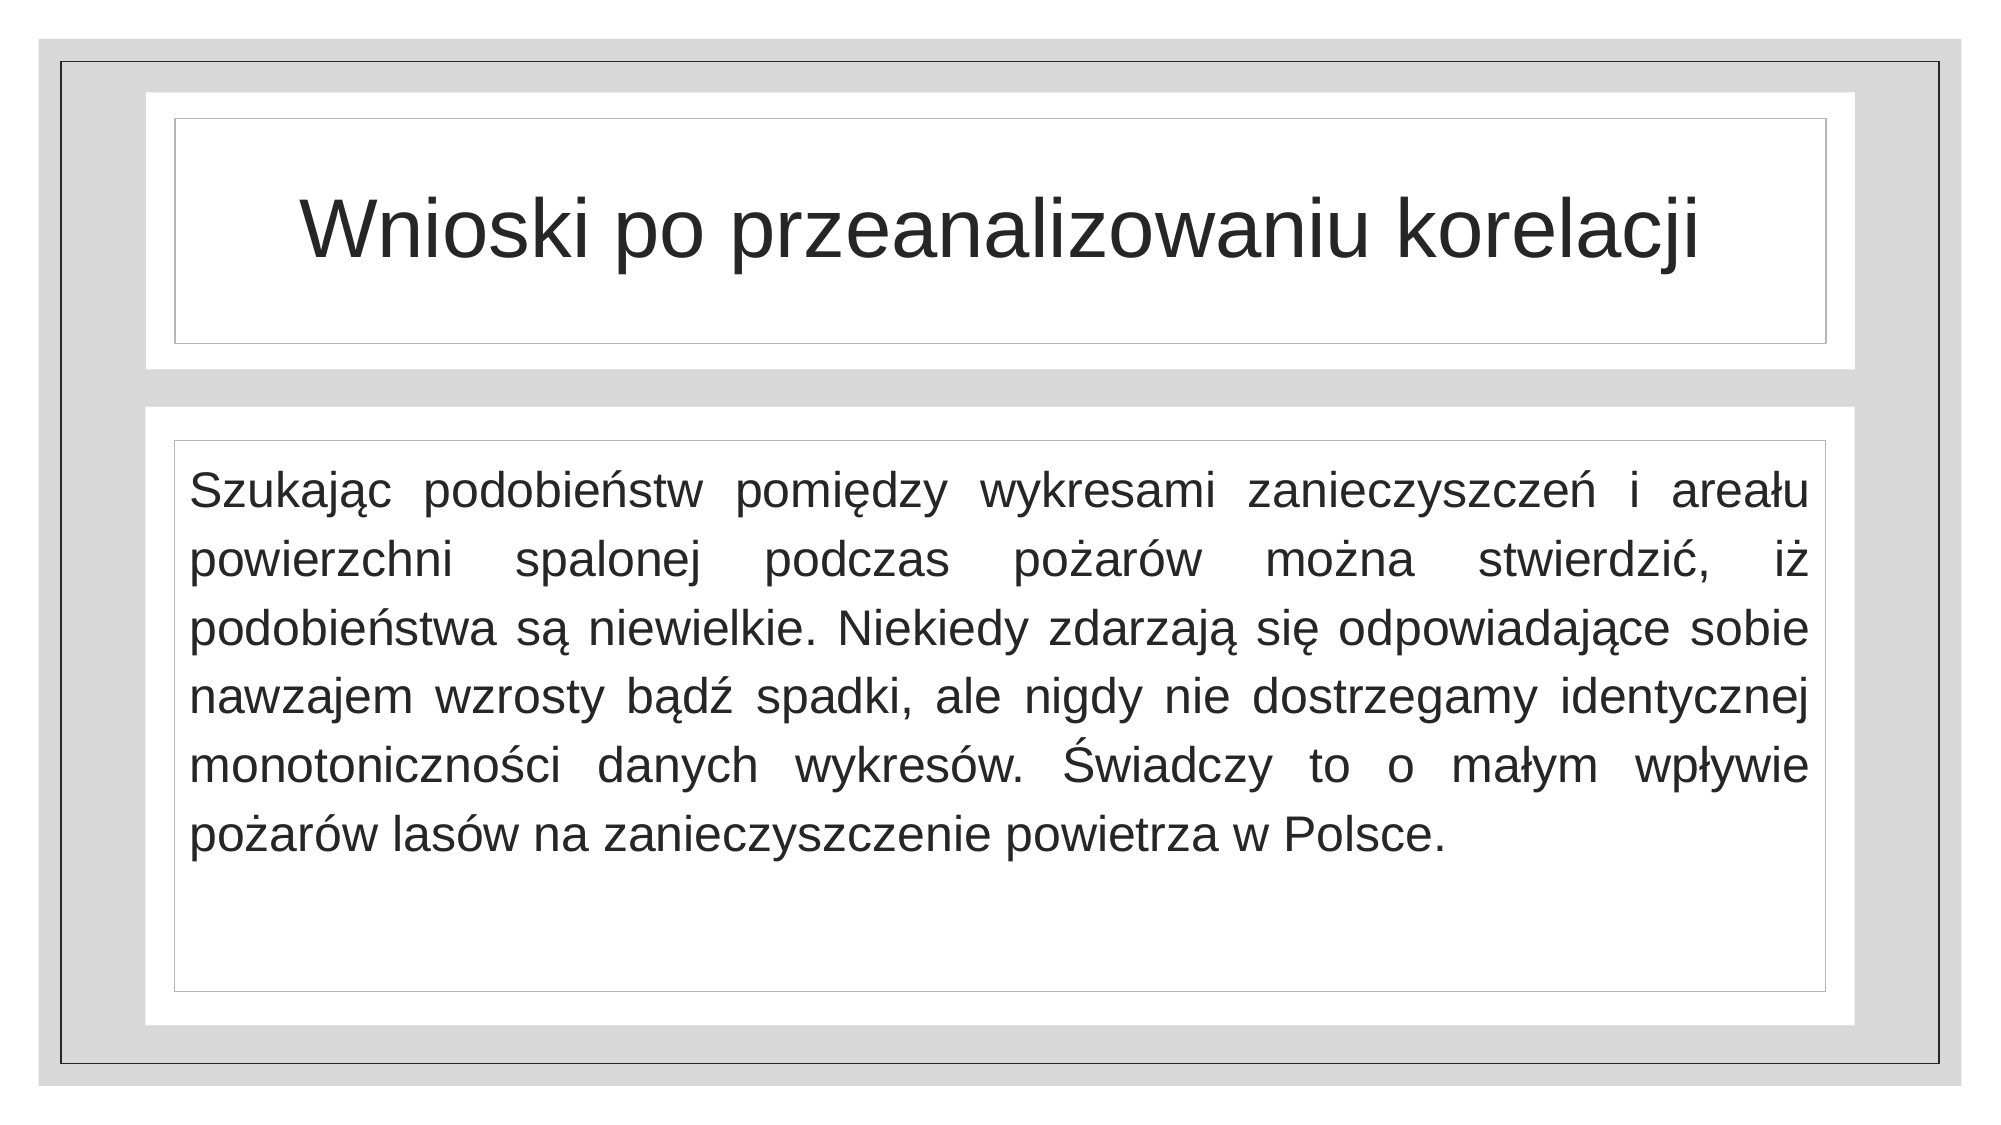

# Wnioski po przeanalizowaniu korelacji

Szukając podobieństw pomiędzy wykresami zanieczyszczeń i areału powierzchni spalonej podczas pożarów można stwierdzić, iż podobieństwa są niewielkie. Niekiedy zdarzają się odpowiadające sobie nawzajem wzrosty bądź spadki, ale nigdy nie dostrzegamy identycznej monotoniczności danych wykresów. Świadczy to o małym wpływie pożarów lasów na zanieczyszczenie powietrza w Polsce.